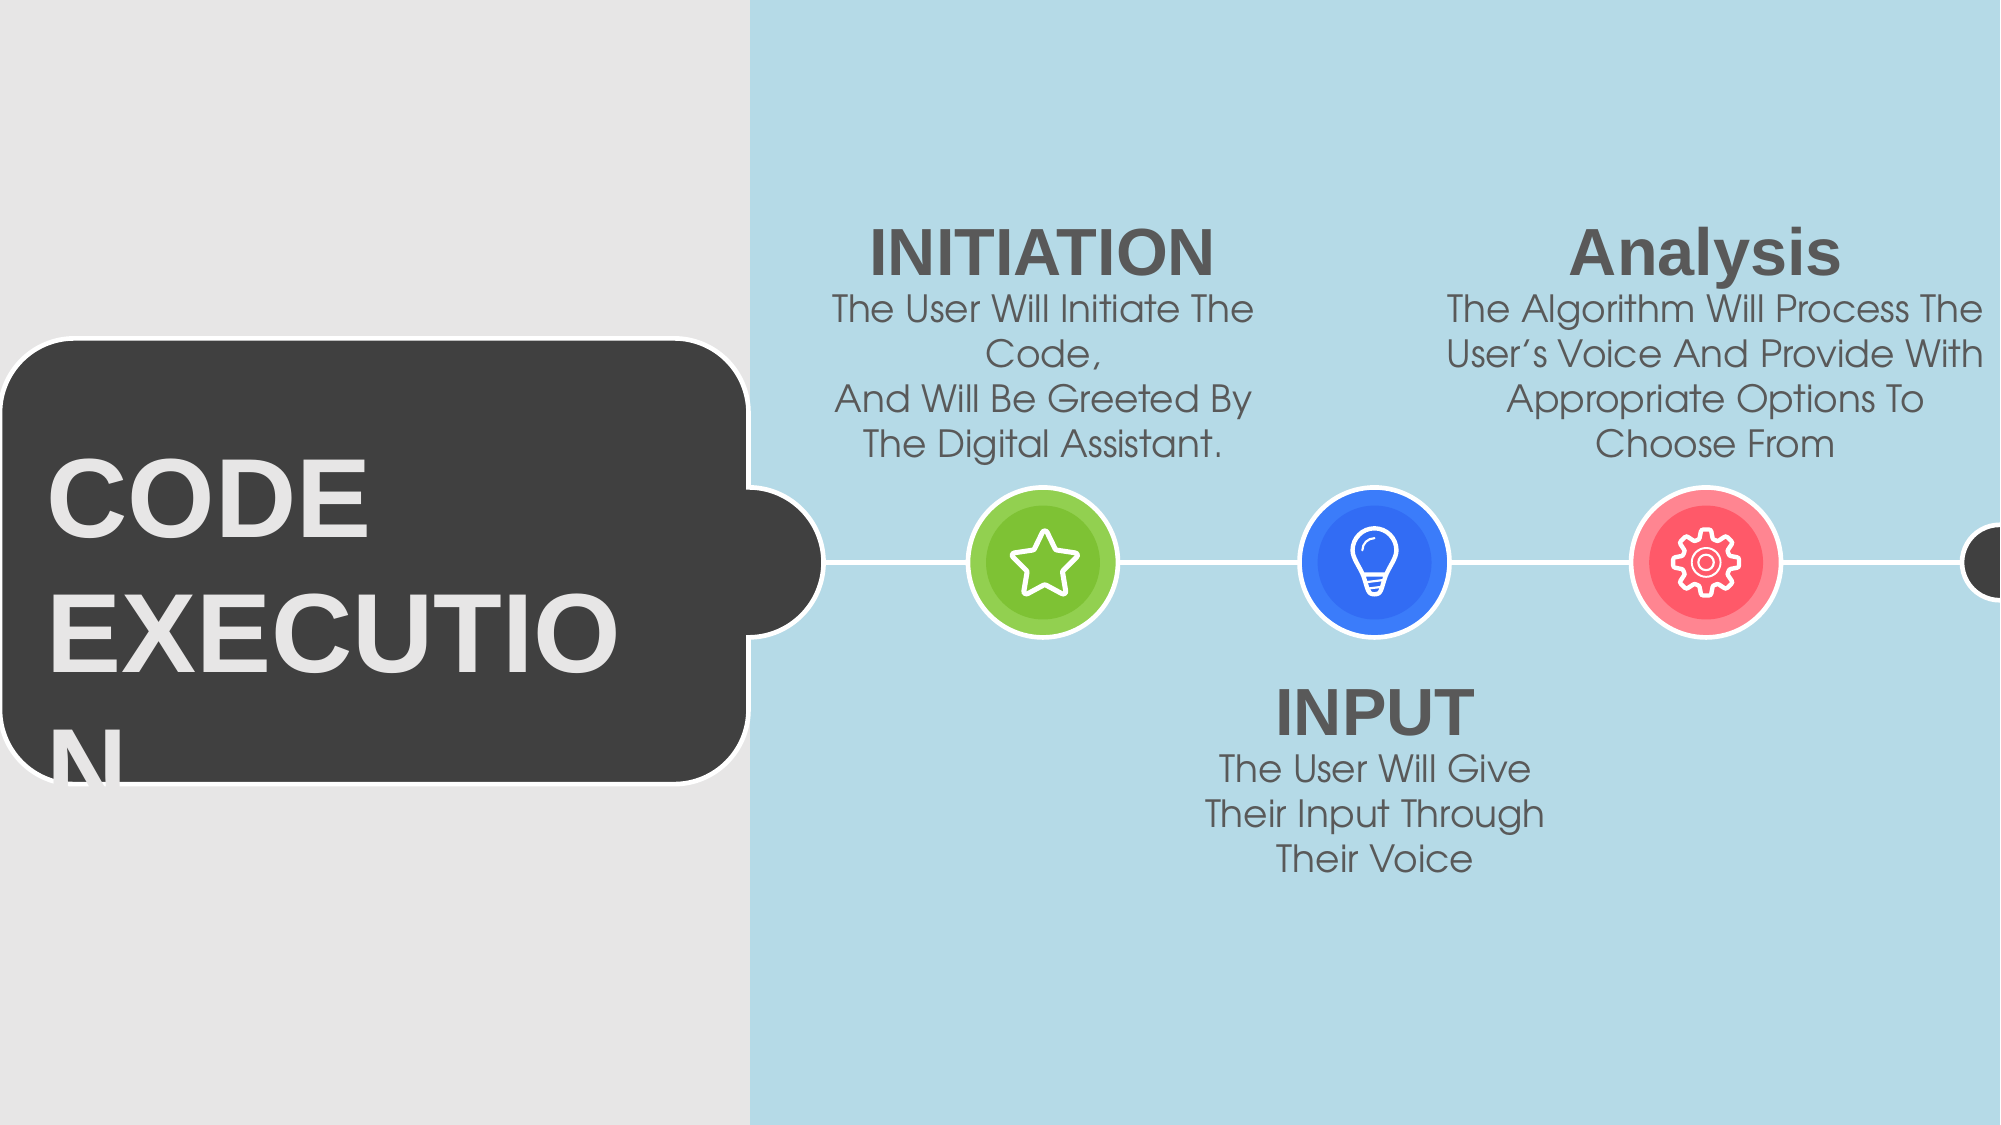

INITIATION
The User Will Initiate The Code,
And Will Be Greeted By The Digital Assistant.
Analysis
The Algorithm Will Process The User’s Voice And Provide With Appropriate Options To Choose From

CODE
EXECUTION

INPUT
The User Will Give Their Input Through Their Voice